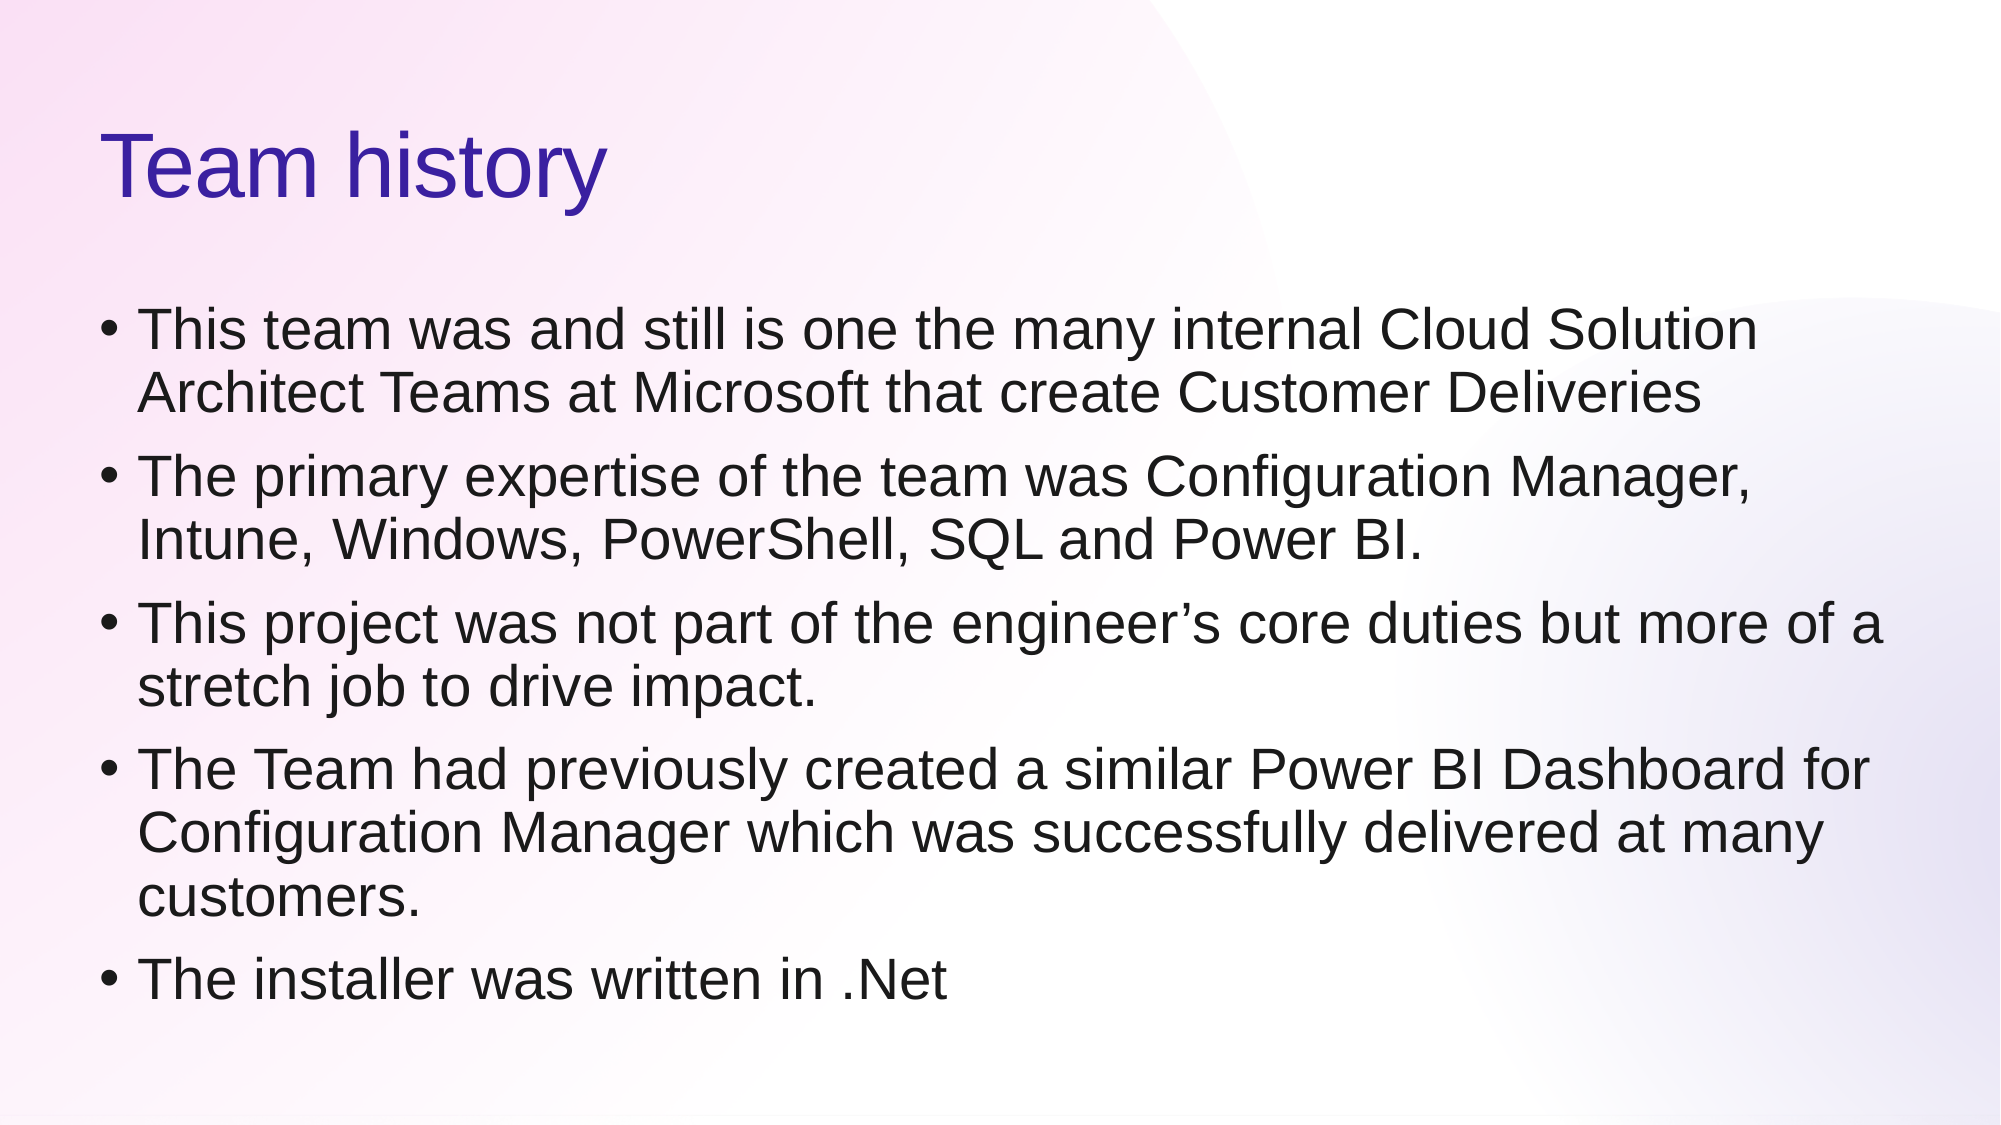

# Team history
This team was and still is one the many internal Cloud Solution Architect Teams at Microsoft that create Customer Deliveries
The primary expertise of the team was Configuration Manager, Intune, Windows, PowerShell, SQL and Power BI.
This project was not part of the engineer’s core duties but more of a stretch job to drive impact.
The Team had previously created a similar Power BI Dashboard for Configuration Manager which was successfully delivered at many customers.
The installer was written in .Net